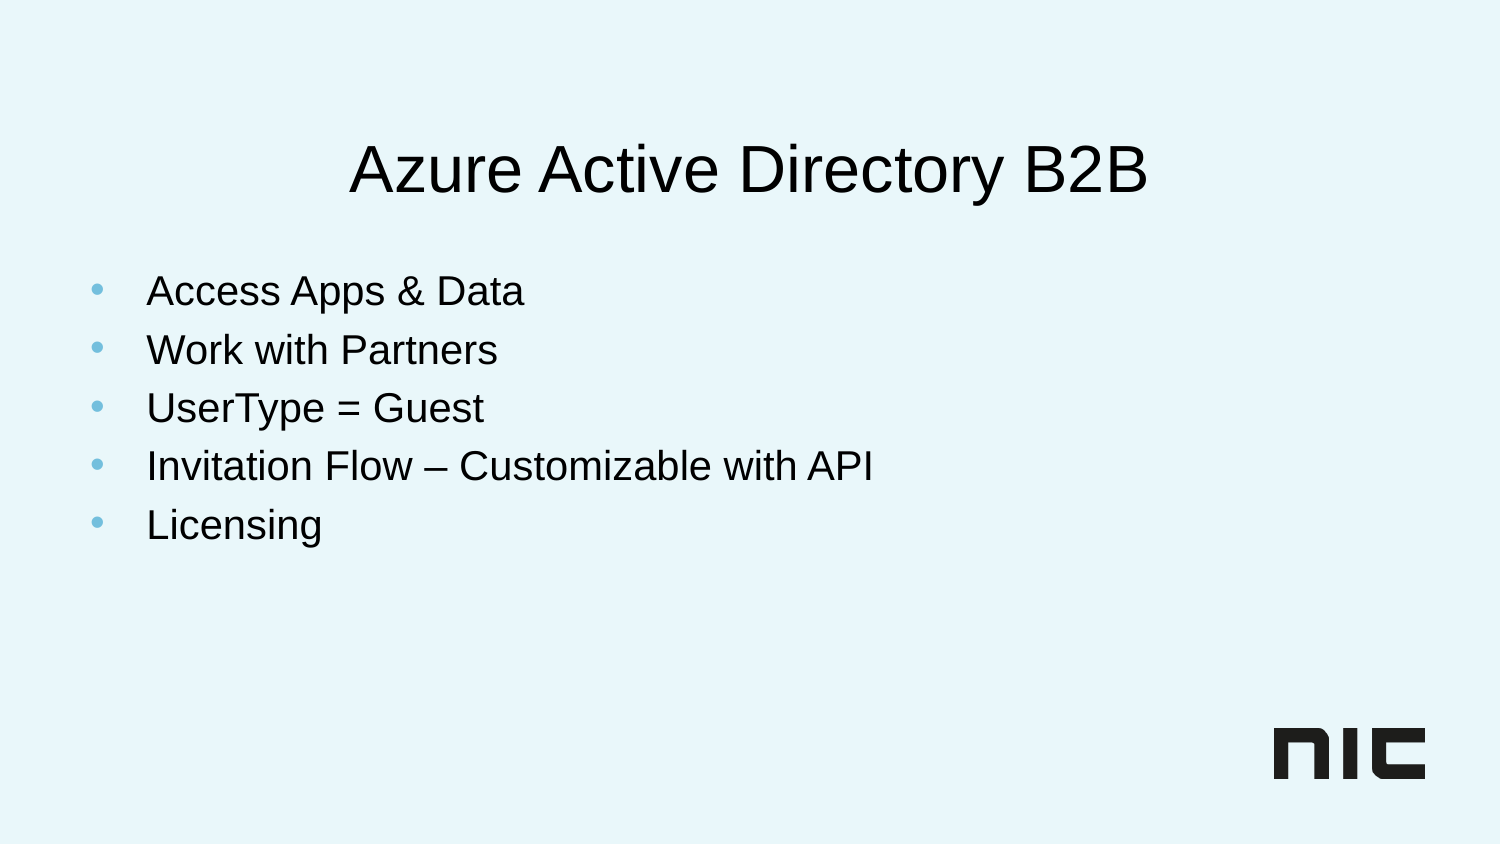

# Azure Active Directory B2B
Access Apps & Data
Work with Partners
UserType = Guest
Invitation Flow – Customizable with API
Licensing